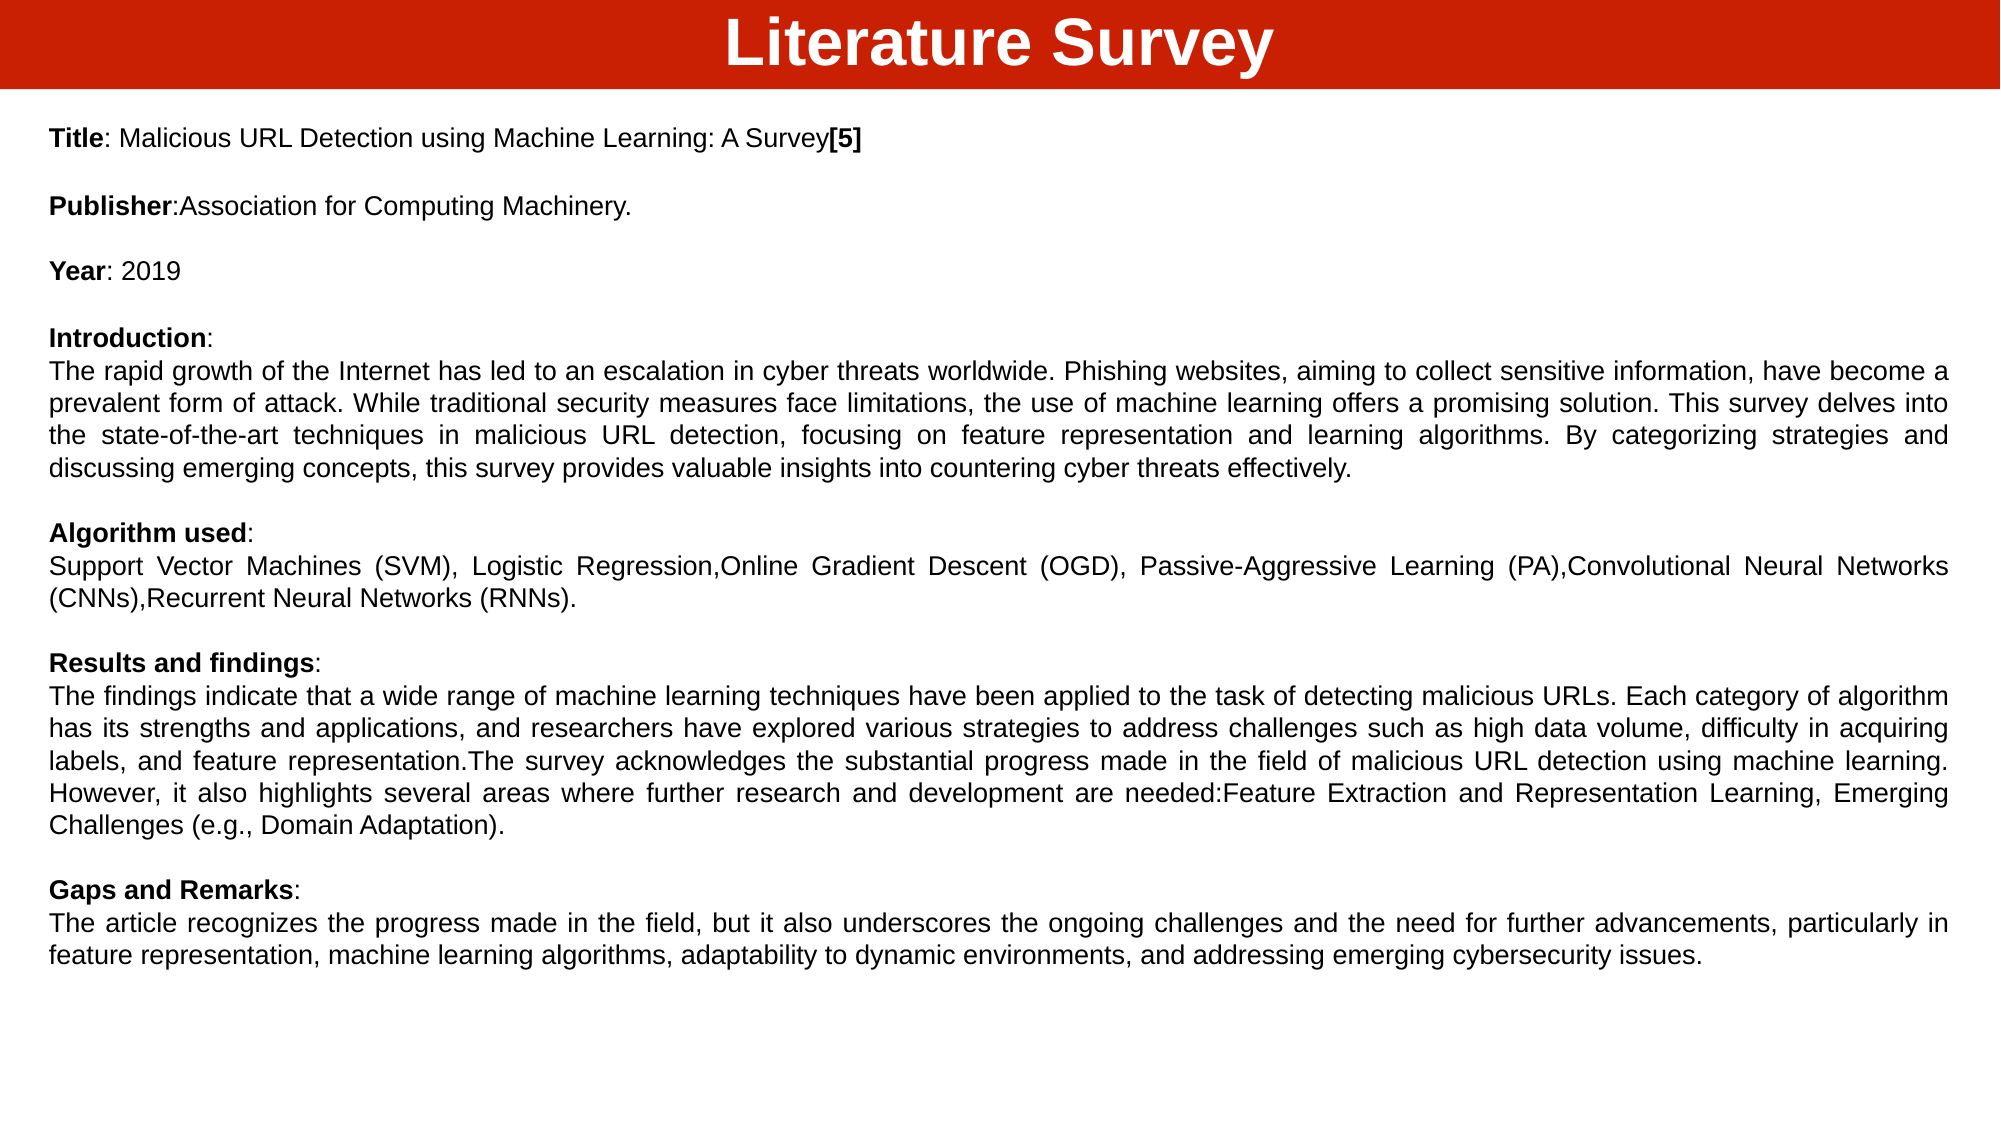

Literature Survey

Title: Malicious URL Detection using Machine Learning: A Survey[5]

Publisher:Association for Computing Machinery.

Year: 2019

Introduction:
The rapid growth of the Internet has led to an escalation in cyber threats worldwide. Phishing websites, aiming to collect sensitive information, have become a prevalent form of attack. While traditional security measures face limitations, the use of machine learning offers a promising solution. This survey delves into the state-of-the-art techniques in malicious URL detection, focusing on feature representation and learning algorithms. By categorizing strategies and discussing emerging concepts, this survey provides valuable insights into countering cyber threats effectively.

Algorithm used:
Support Vector Machines (SVM), Logistic Regression,Online Gradient Descent (OGD), Passive-Aggressive Learning (PA),Convolutional Neural Networks (CNNs),Recurrent Neural Networks (RNNs).

Results and findings:
The findings indicate that a wide range of machine learning techniques have been applied to the task of detecting malicious URLs. Each category of algorithm has its strengths and applications, and researchers have explored various strategies to address challenges such as high data volume, difficulty in acquiring labels, and feature representation.The survey acknowledges the substantial progress made in the field of malicious URL detection using machine learning. However, it also highlights several areas where further research and development are needed:Feature Extraction and Representation Learning, Emerging Challenges (e.g., Domain Adaptation).

Gaps and Remarks:
The article recognizes the progress made in the field, but it also underscores the ongoing challenges and the need for further advancements, particularly in feature representation, machine learning algorithms, adaptability to dynamic environments, and addressing emerging cybersecurity issues.